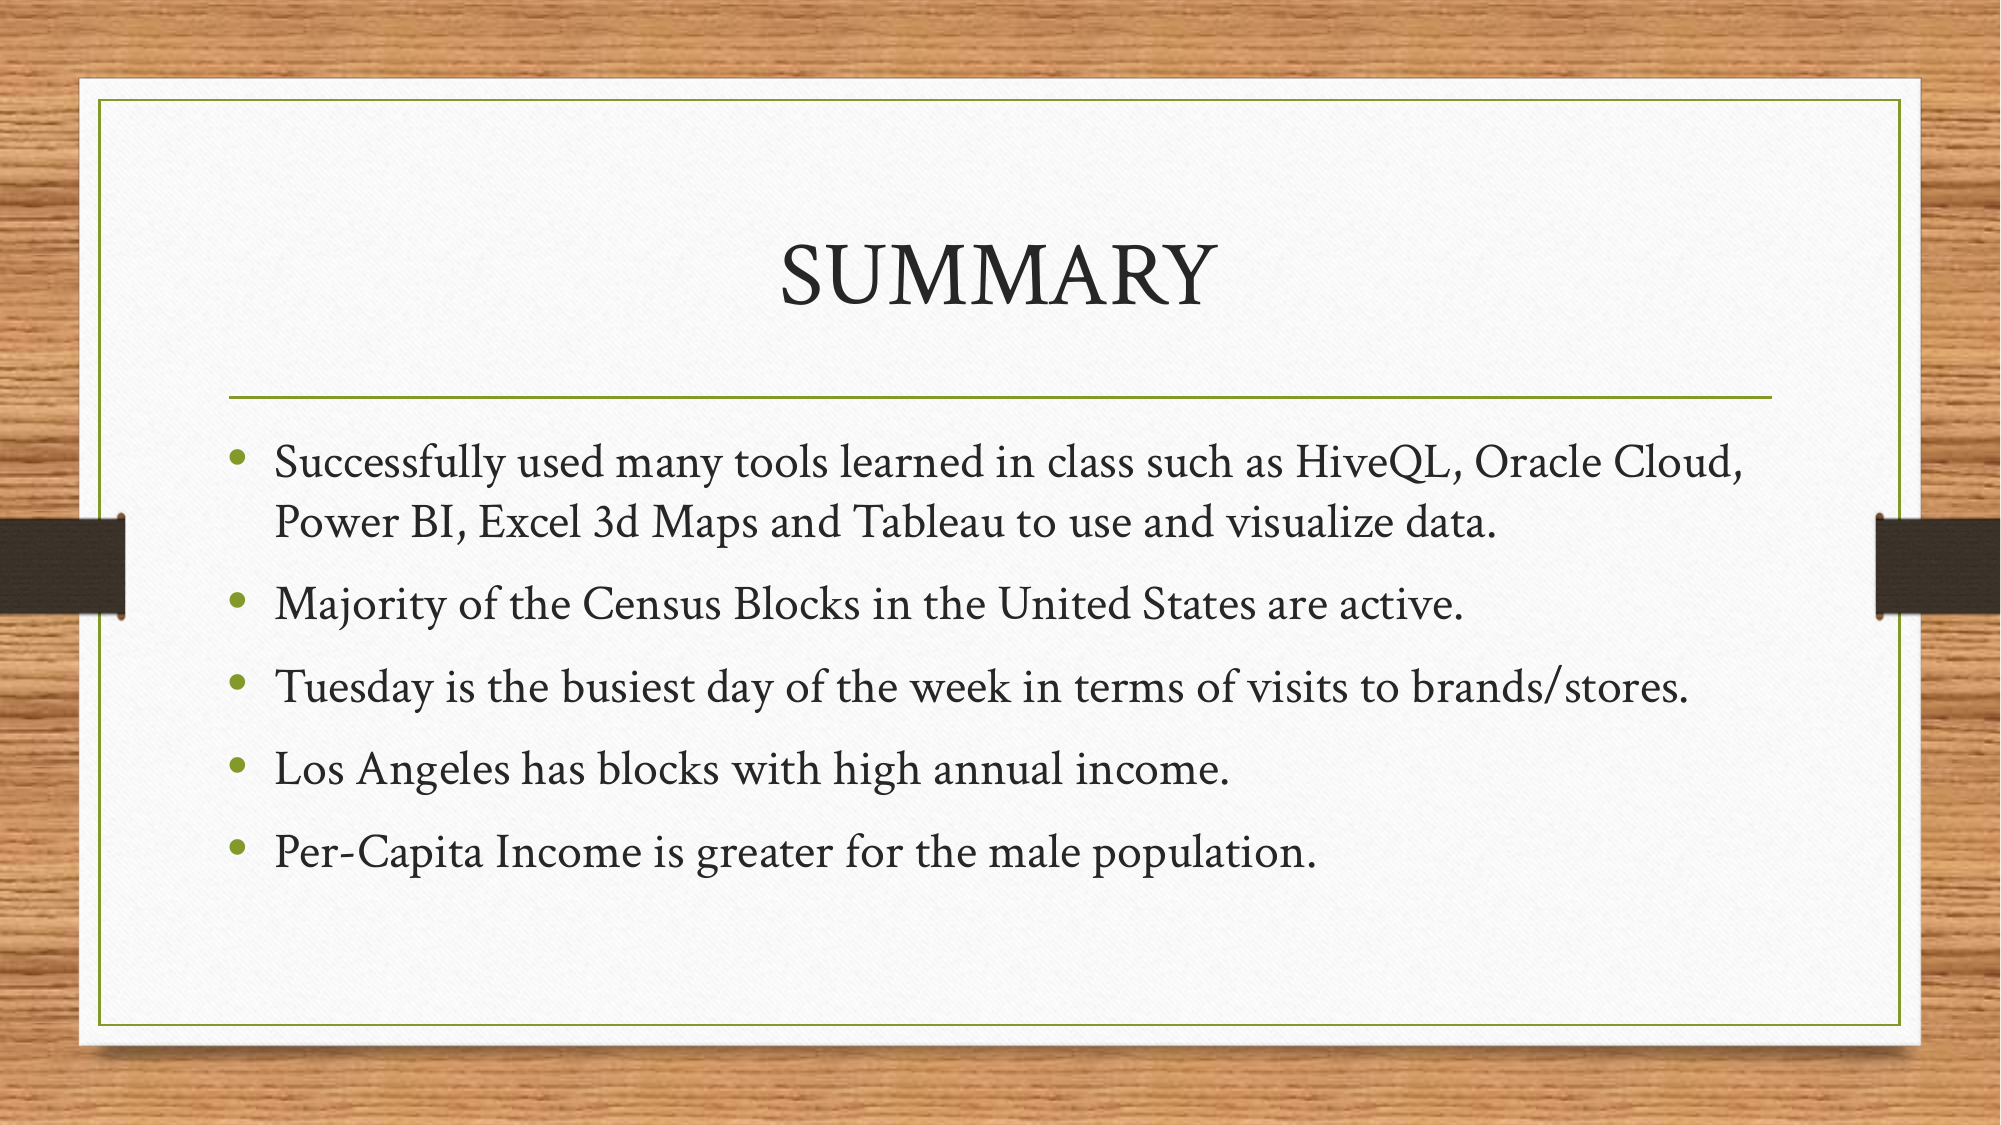

# SUMMARY
Successfully used many tools learned in class such as HiveQL, Oracle Cloud, Power BI, Excel 3d Maps and Tableau to use and visualize data.
Majority of the Census Blocks in the United States are active.
Tuesday is the busiest day of the week in terms of visits to brands/stores.
Los Angeles has blocks with high annual income.
Per-Capita Income is greater for the male population.